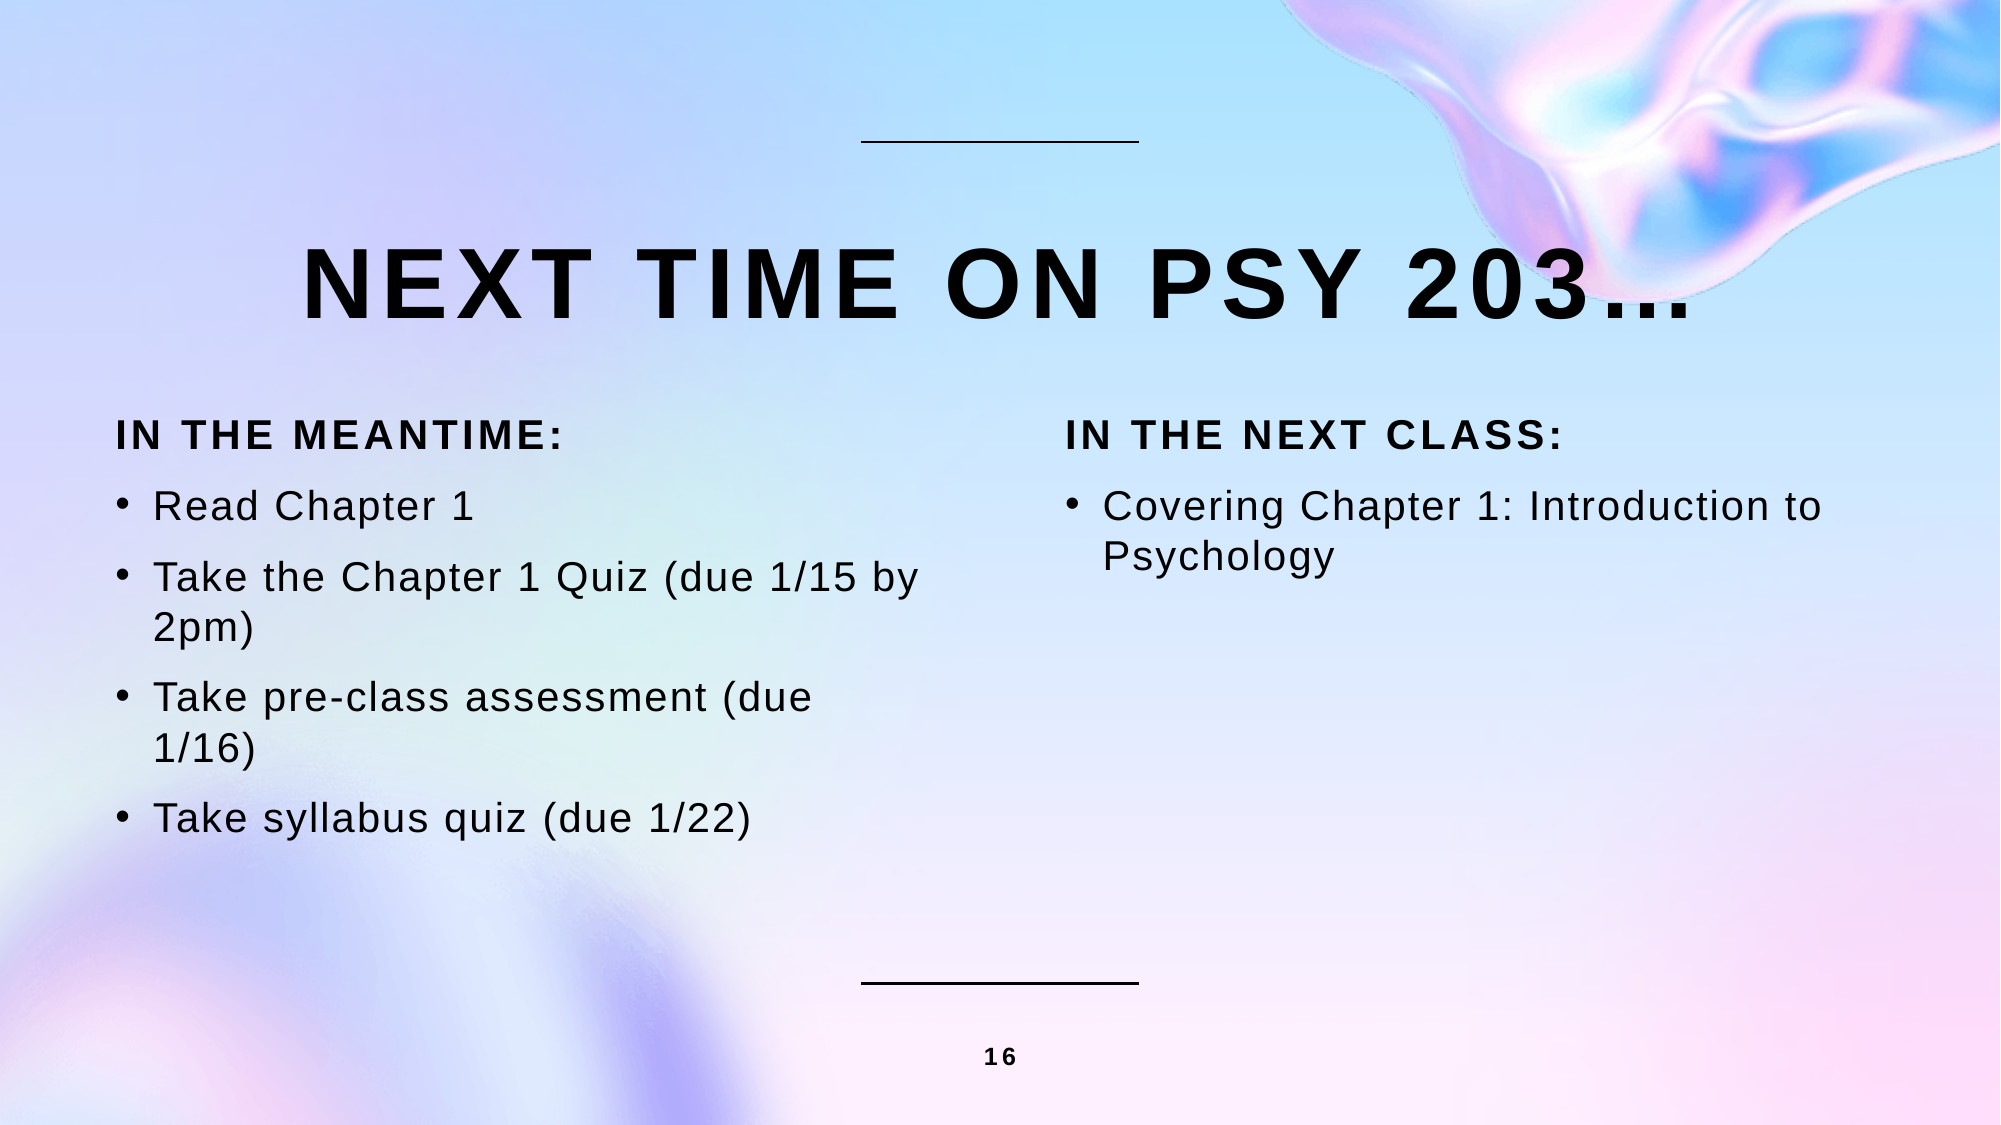

# Next time on PSY 203…
In the meantime:
In the Next Class:
Read Chapter 1
Take the Chapter 1 Quiz (due 1/15 by 2pm)
Take pre-class assessment (due 1/16)
Take syllabus quiz (due 1/22)
Covering Chapter 1: Introduction to Psychology
16